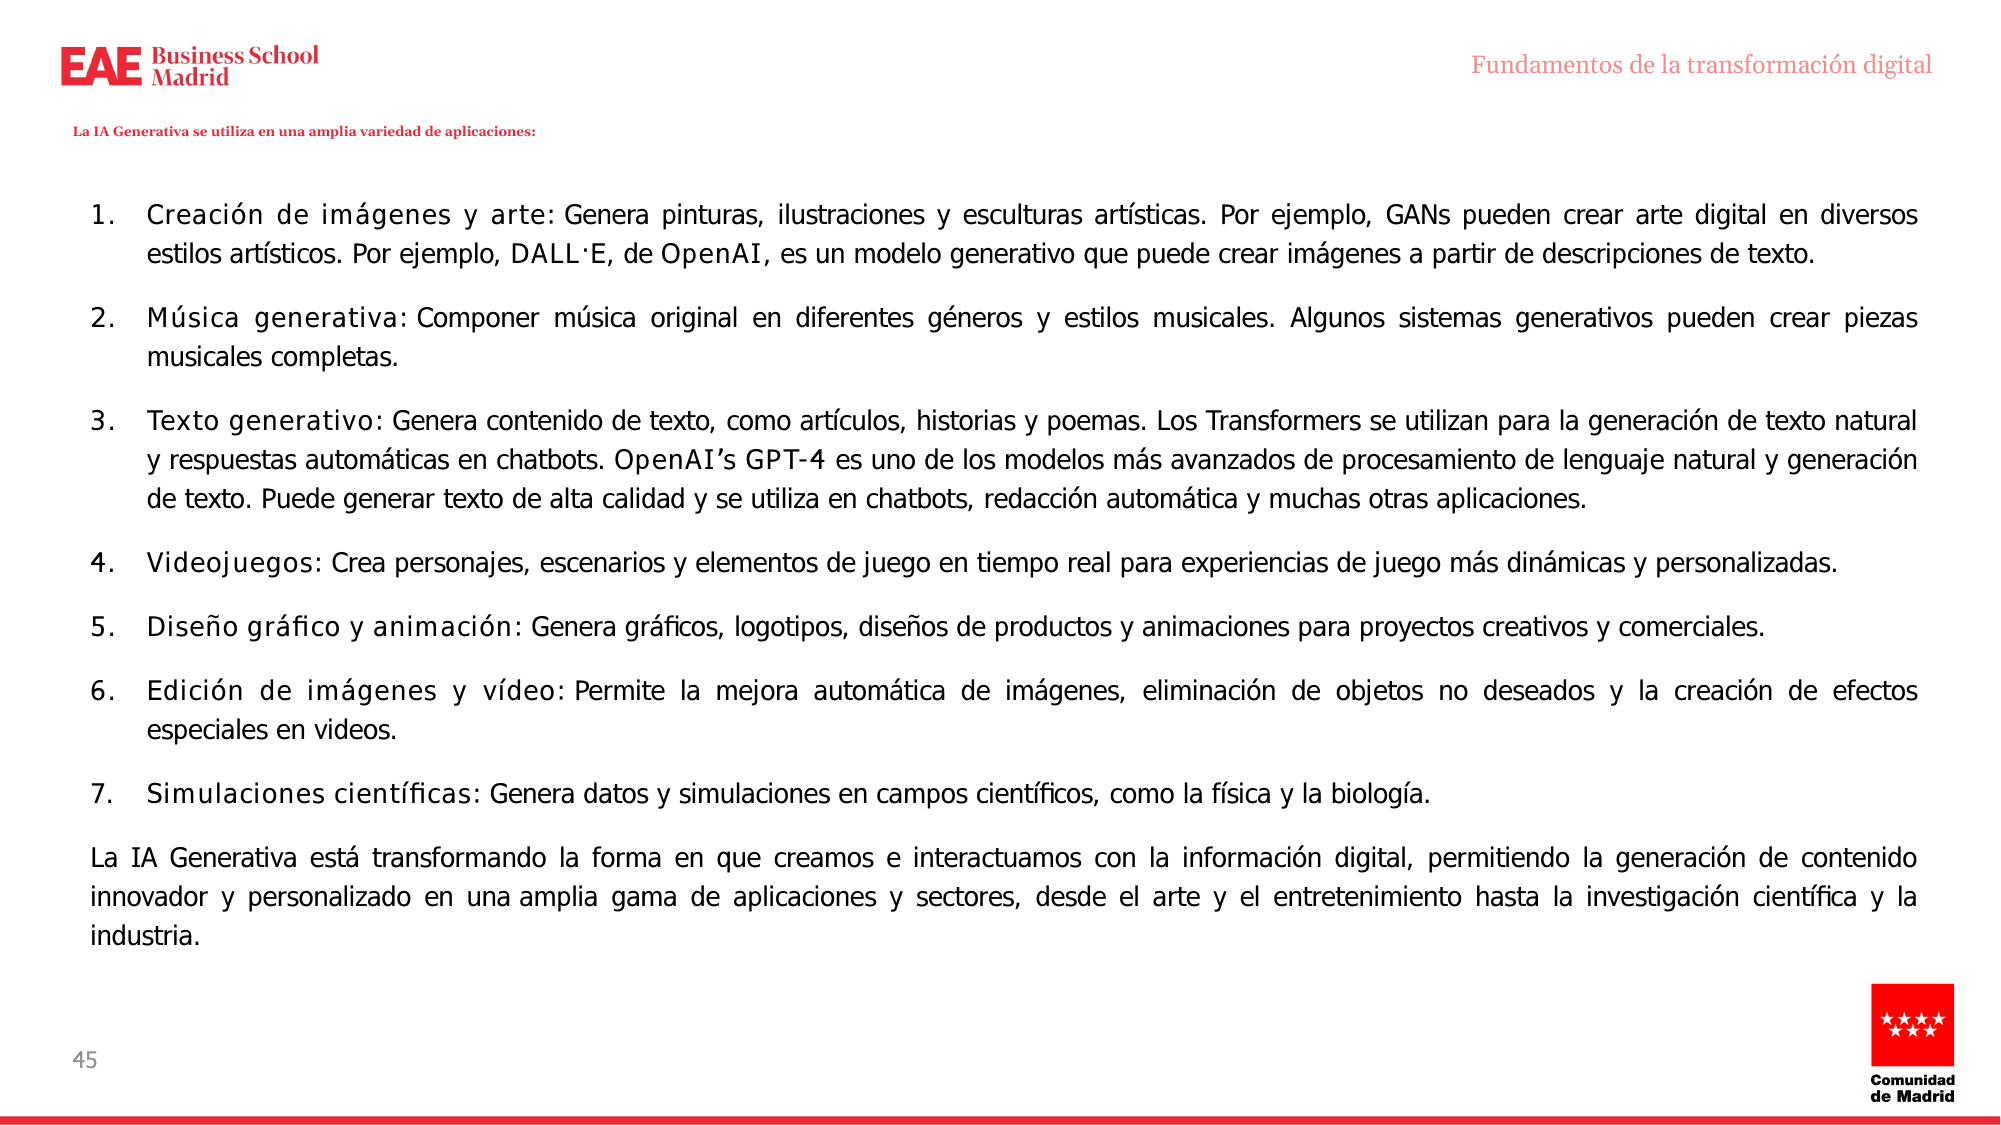

Fundamentos de la transformación digital
# La IA Generativa se utiliza en una amplia variedad de aplicaciones:
Creación de imágenes y arte: Genera pinturas, ilustraciones y esculturas artísticas. Por ejemplo, GANs pueden crear arte digital en diversos estilos artísticos. Por ejemplo, DALL·E, de OpenAI, es un modelo generativo que puede crear imágenes a partir de descripciones de texto.
Música generativa: Componer música original en diferentes géneros y estilos musicales. Algunos sistemas generativos pueden crear piezas musicales completas.
Texto generativo: Genera contenido de texto, como artículos, historias y poemas. Los Transformers se utilizan para la generación de texto natural y respuestas automáticas en chatbots. OpenAI’s GPT-4 es uno de los modelos más avanzados de procesamiento de lenguaje natural y generación de texto. Puede generar texto de alta calidad y se utiliza en chatbots, redacción automática y muchas otras aplicaciones.
Videojuegos: Crea personajes, escenarios y elementos de juego en tiempo real para experiencias de juego más dinámicas y personalizadas.
Diseño gráfico y animación: Genera gráficos, logotipos, diseños de productos y animaciones para proyectos creativos y comerciales.
Edición de imágenes y vídeo: Permite la mejora automática de imágenes, eliminación de objetos no deseados y la creación de efectos especiales en videos.
Simulaciones científicas: Genera datos y simulaciones en campos científicos, como la física y la biología.
La IA Generativa está transformando la forma en que creamos e interactuamos con la información digital, permitiendo la generación de contenido innovador y personalizado en una amplia gama de aplicaciones y sectores, desde el arte y el entretenimiento hasta la investigación científica y la industria.
45